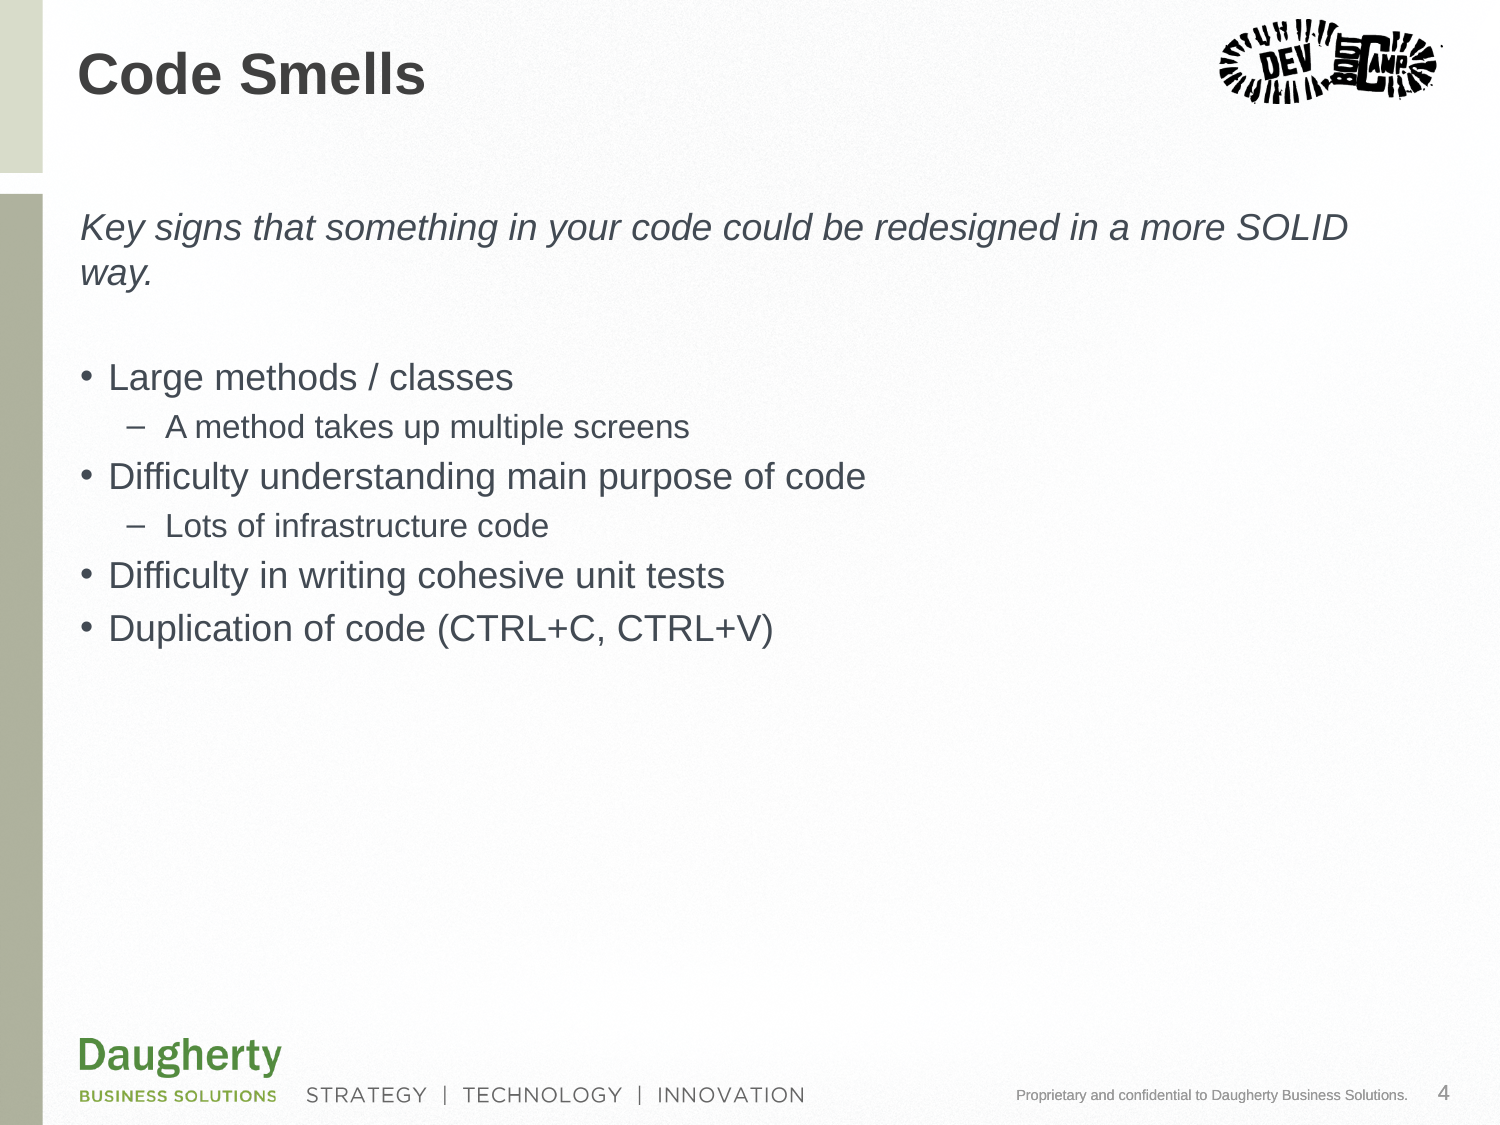

# Code Smells

Key signs that something in your code could be redesigned in a more SOLID way.

Large methods / classes
A method takes up multiple screens
Difficulty understanding main purpose of code
Lots of infrastructure code
Difficulty in writing cohesive unit tests
Duplication of code (CTRL+C, CTRL+V)

4
Proprietary and confidential to Daugherty Business Solutions.